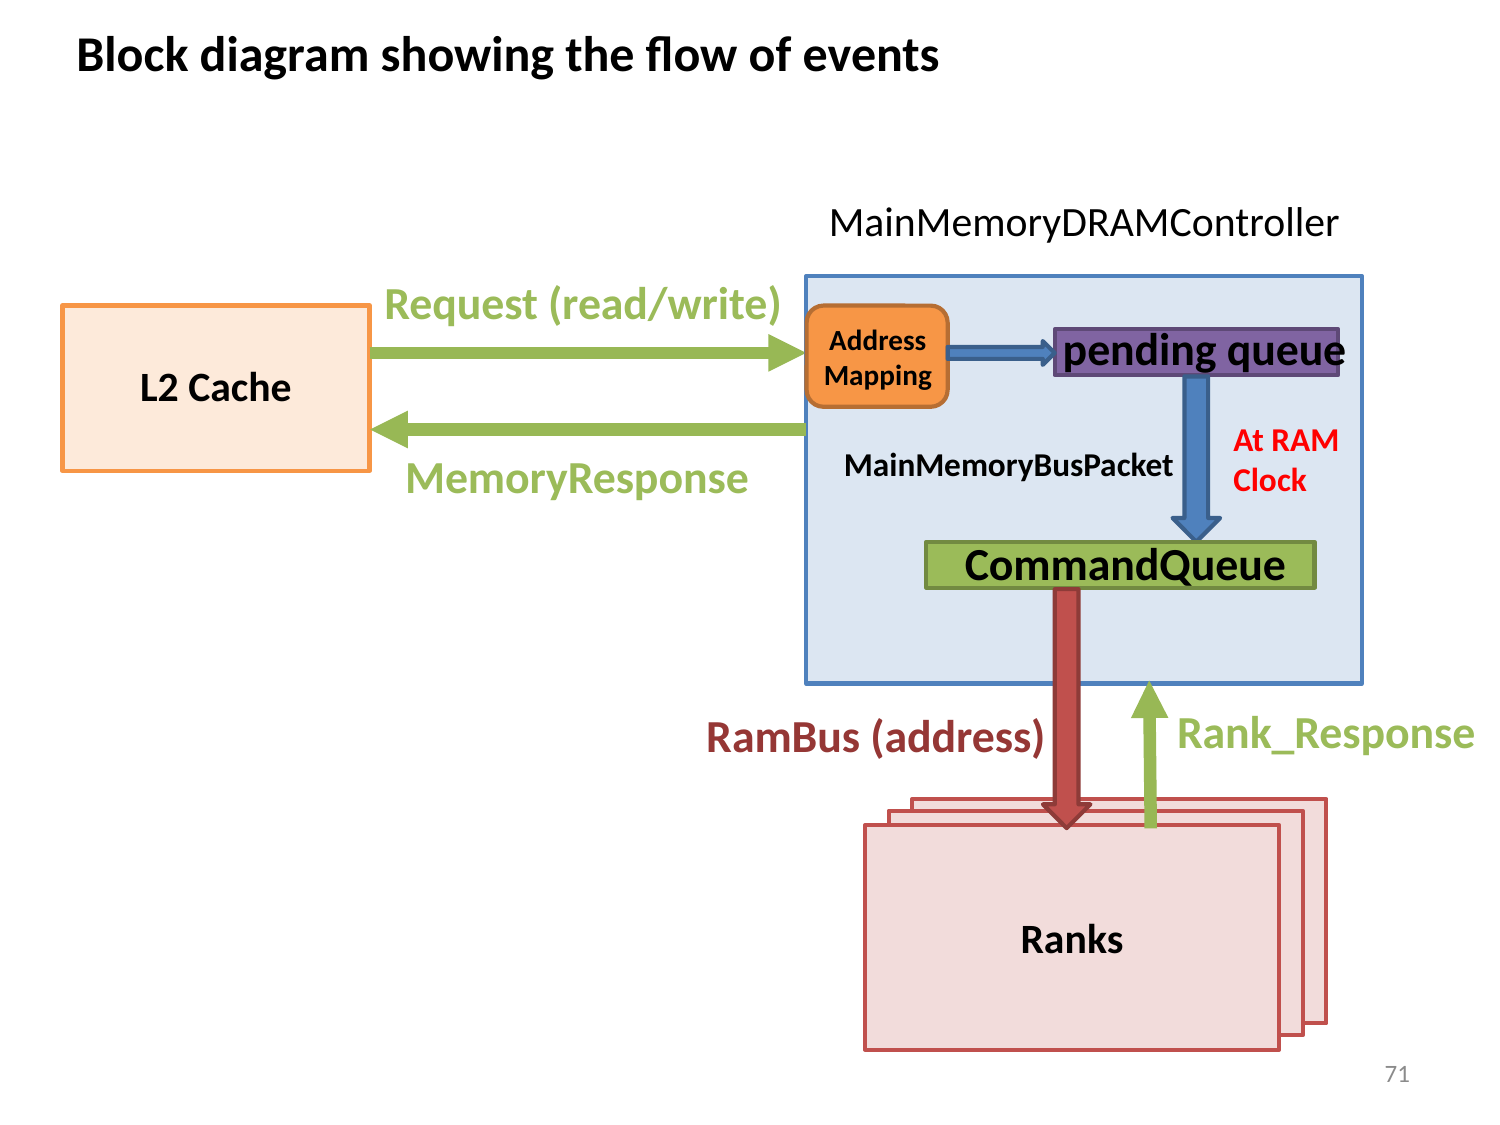

Block diagram showing the flow of events
MainMemoryDRAMController
Request (read/write)

pending queue
Address Mapping

L2 Cache

At RAM Clock
MainMemoryBusPacket
MemoryResponse
CommandQueue

Rank_Response
RamBus (address)

Ranks
71